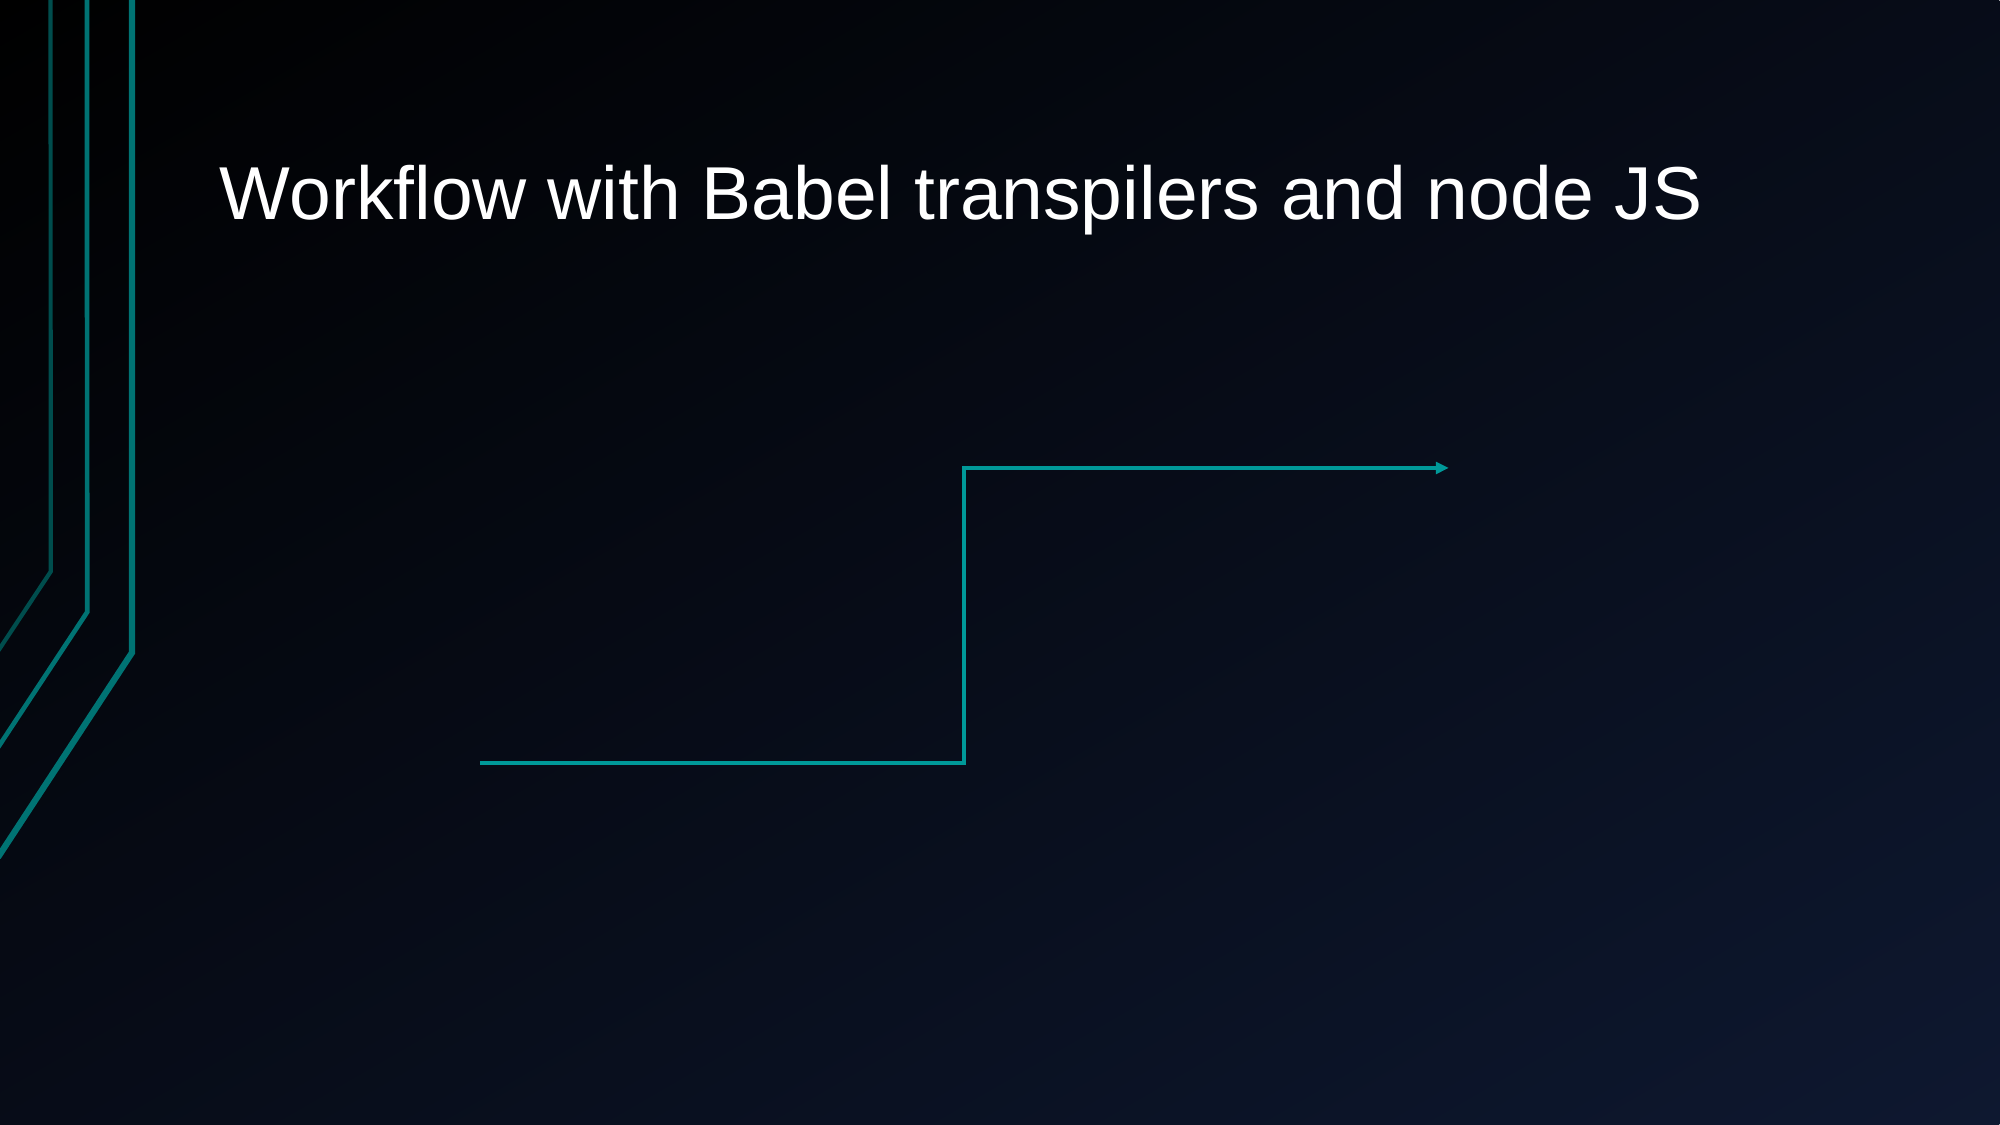

# Workflow with Babel transpilers and node JS